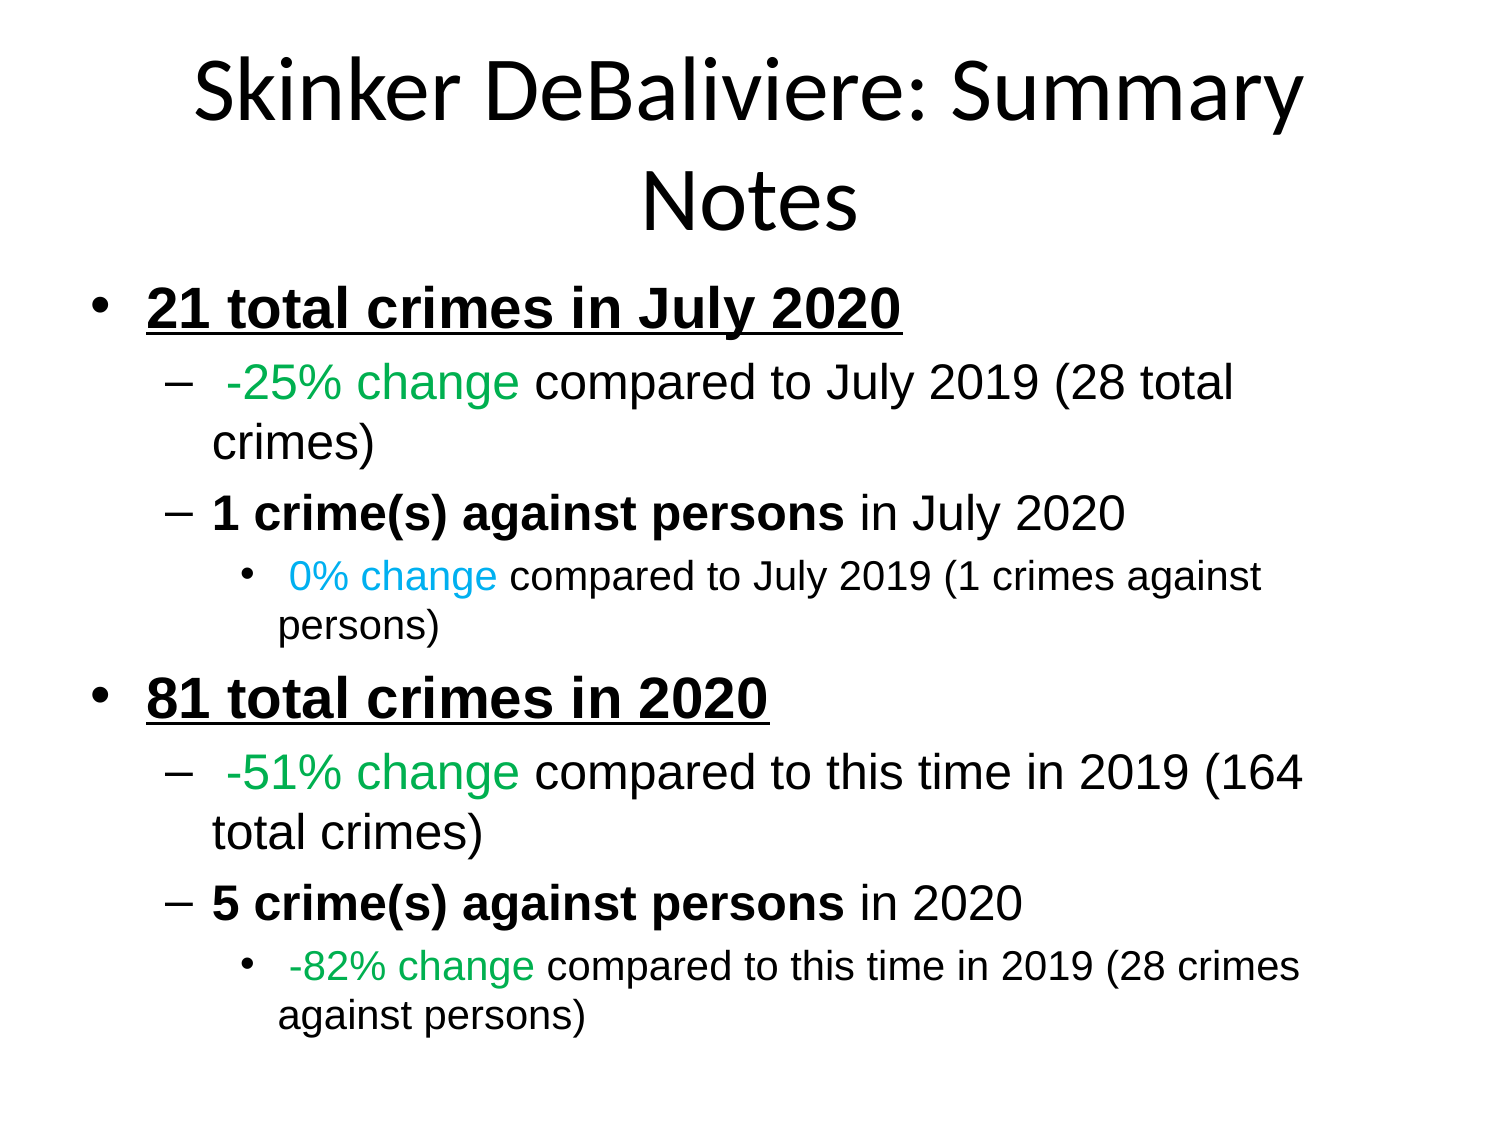

# Skinker DeBaliviere: Summary Notes
21 total crimes in July 2020
 -25% change compared to July 2019 (28 total crimes)
1 crime(s) against persons in July 2020
 0% change compared to July 2019 (1 crimes against persons)
81 total crimes in 2020
 -51% change compared to this time in 2019 (164 total crimes)
5 crime(s) against persons in 2020
 -82% change compared to this time in 2019 (28 crimes against persons)